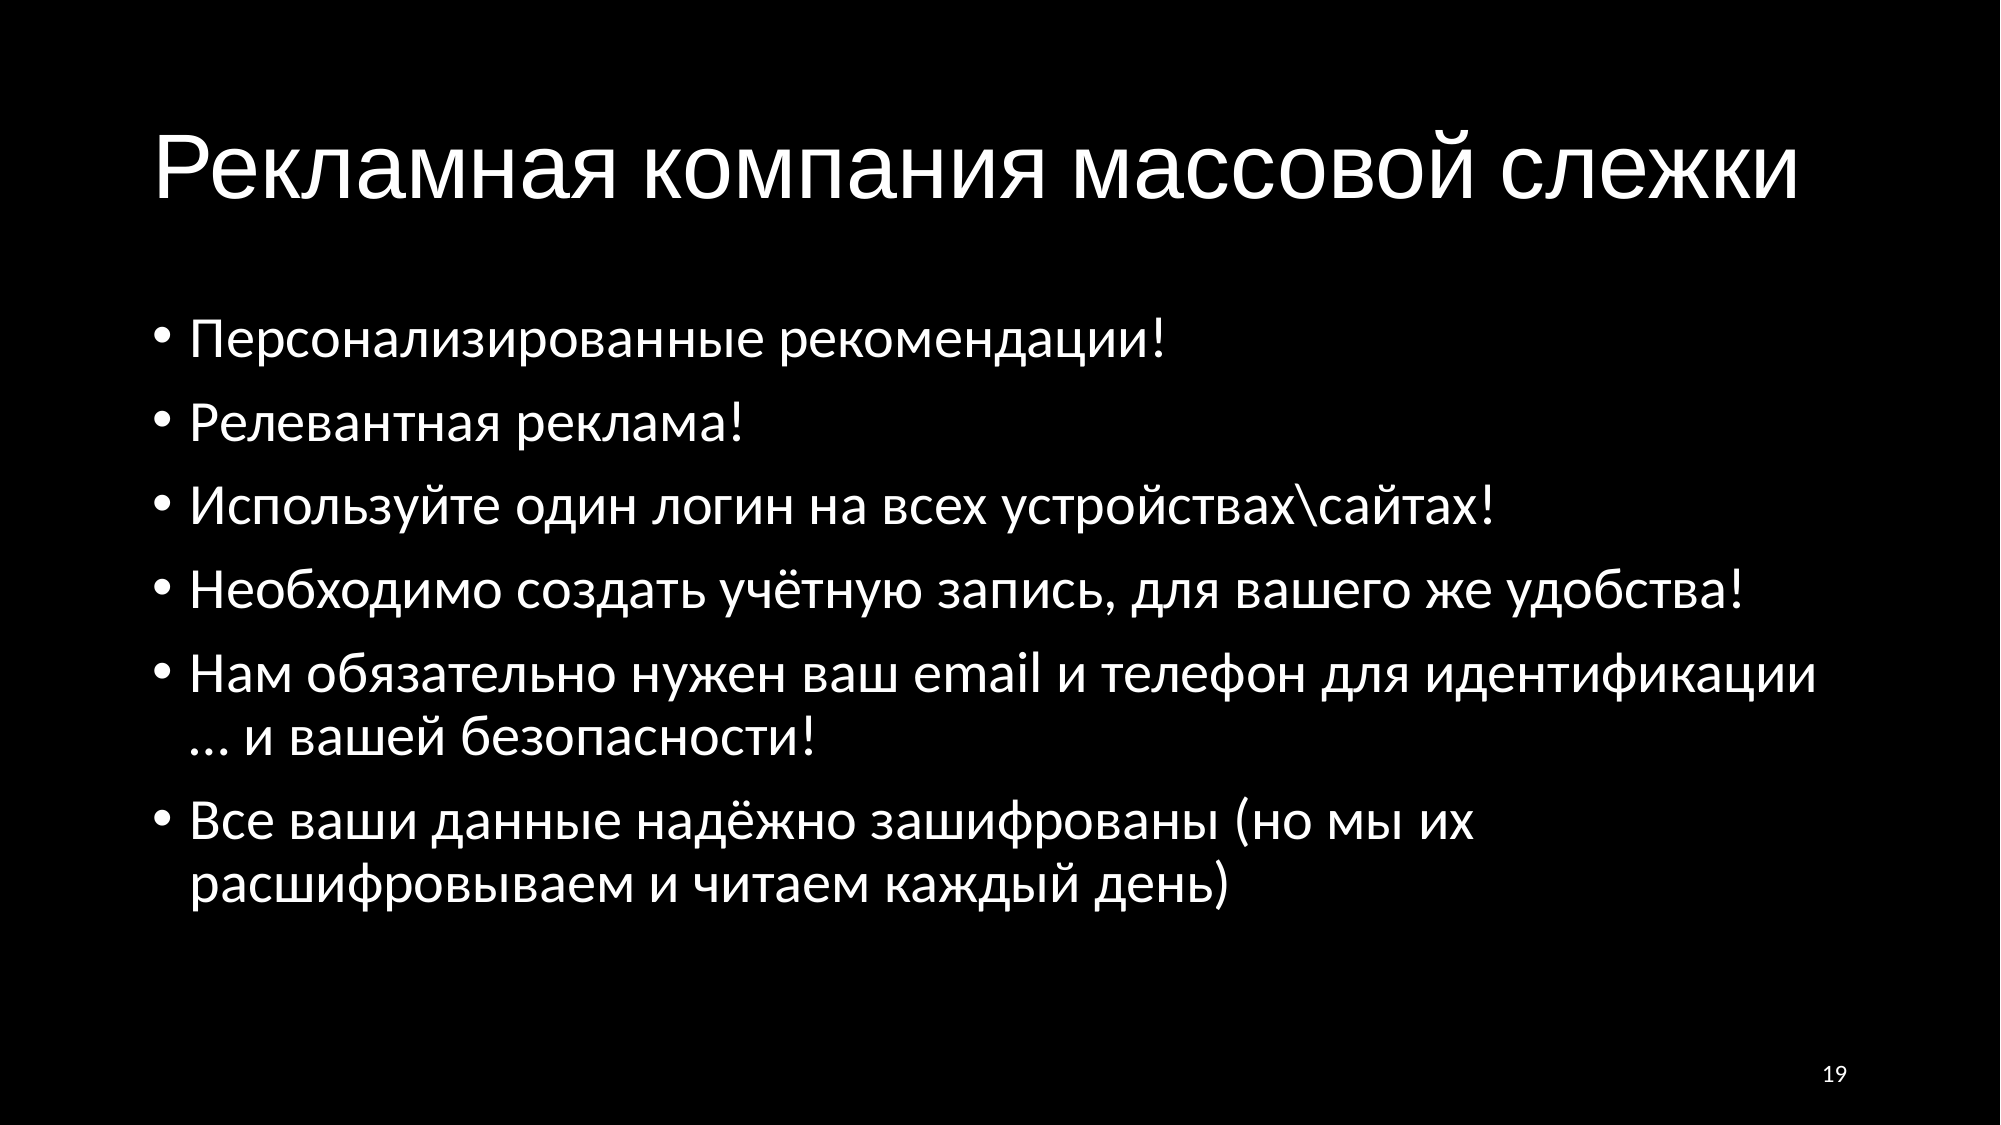

# Рекламная компания массовой слежки
Персонализированные рекомендации!
Релевантная реклама!
Используйте один логин на всех устройствах\сайтах!
Необходимо создать учётную запись, для вашего же удобства!
Нам обязательно нужен ваш email и телефон для идентификации … и вашей безопасности!
Все ваши данные надёжно зашифрованы (но мы их расшифровываем и читаем каждый день)
19